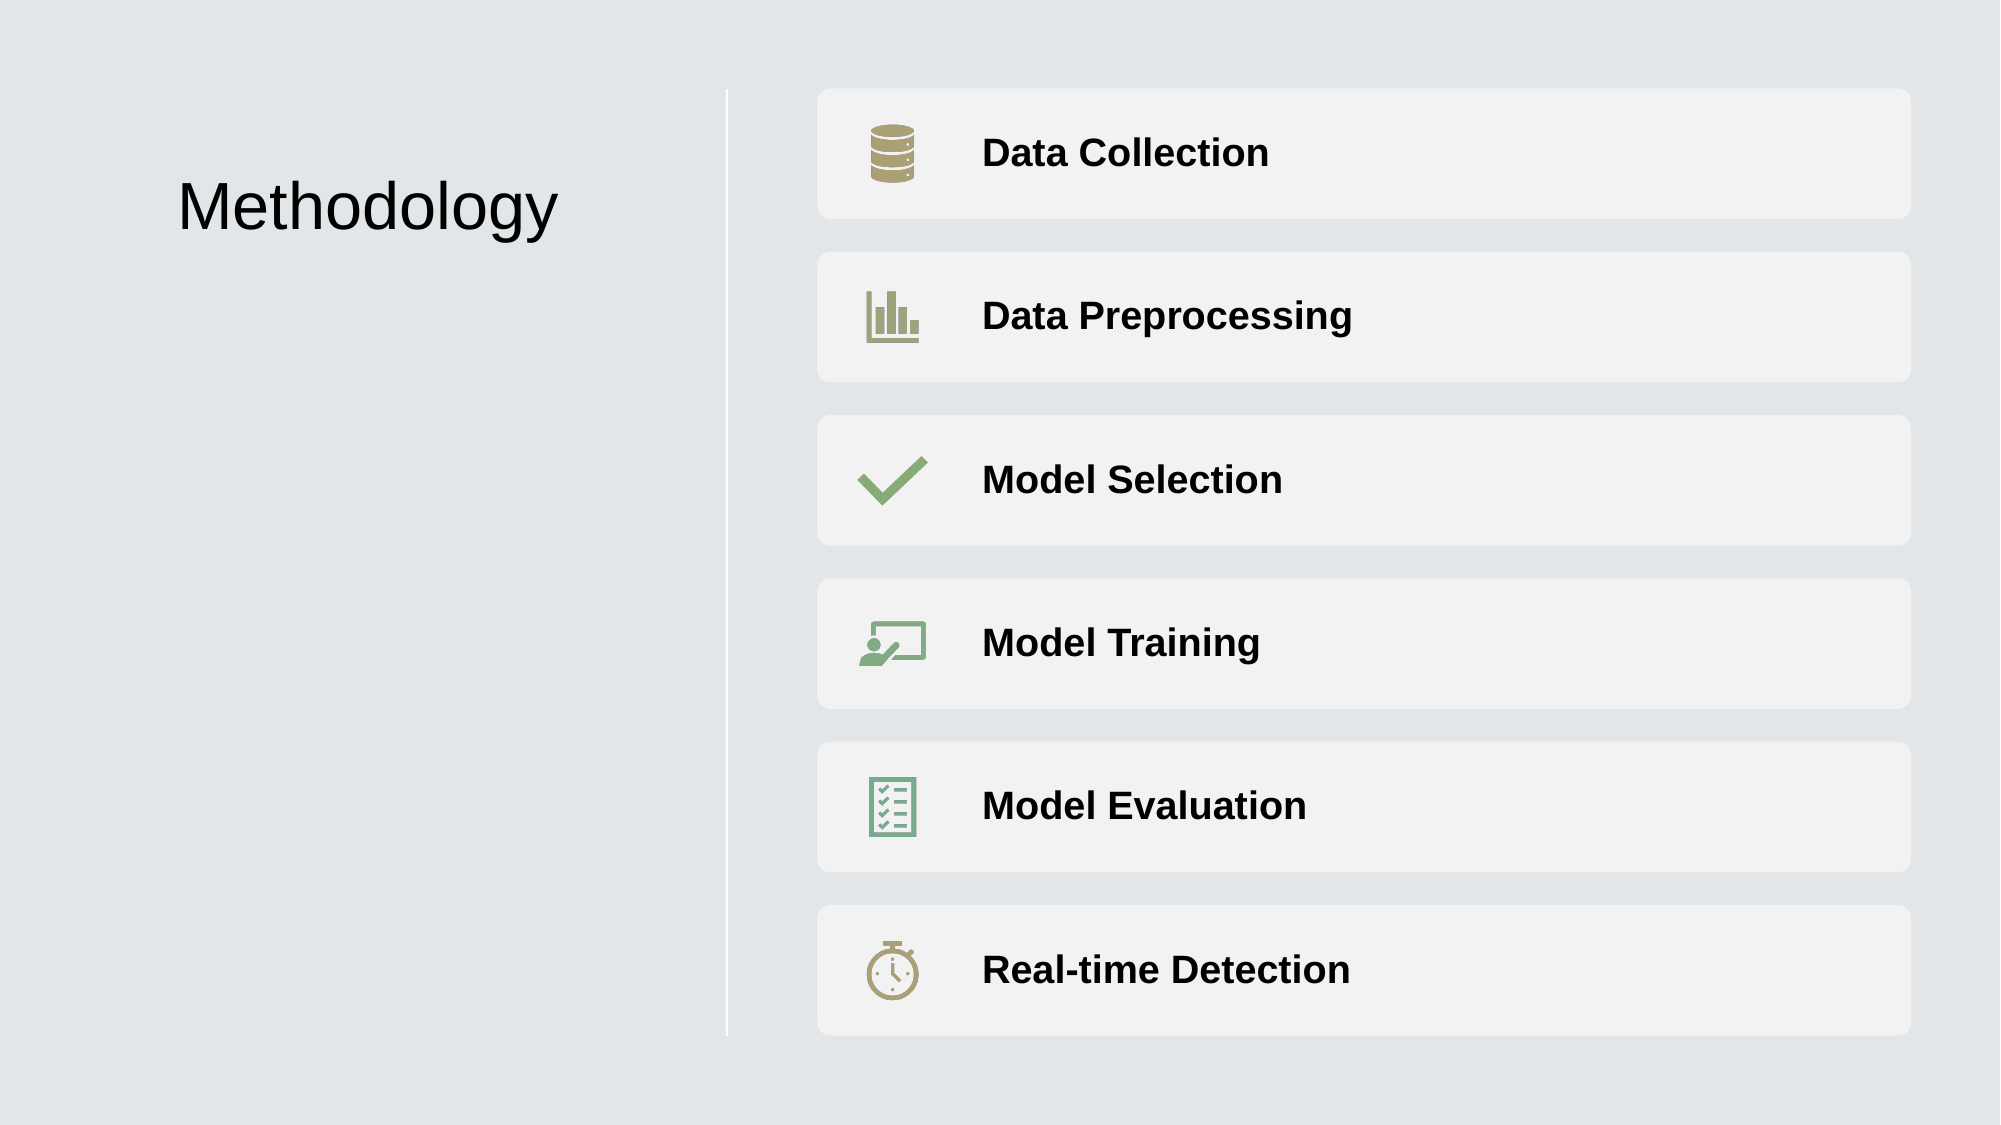

Data Collection
Data Preprocessing
Model Selection
Model Training
Model Evaluation
Real-time Detection
# Methodology